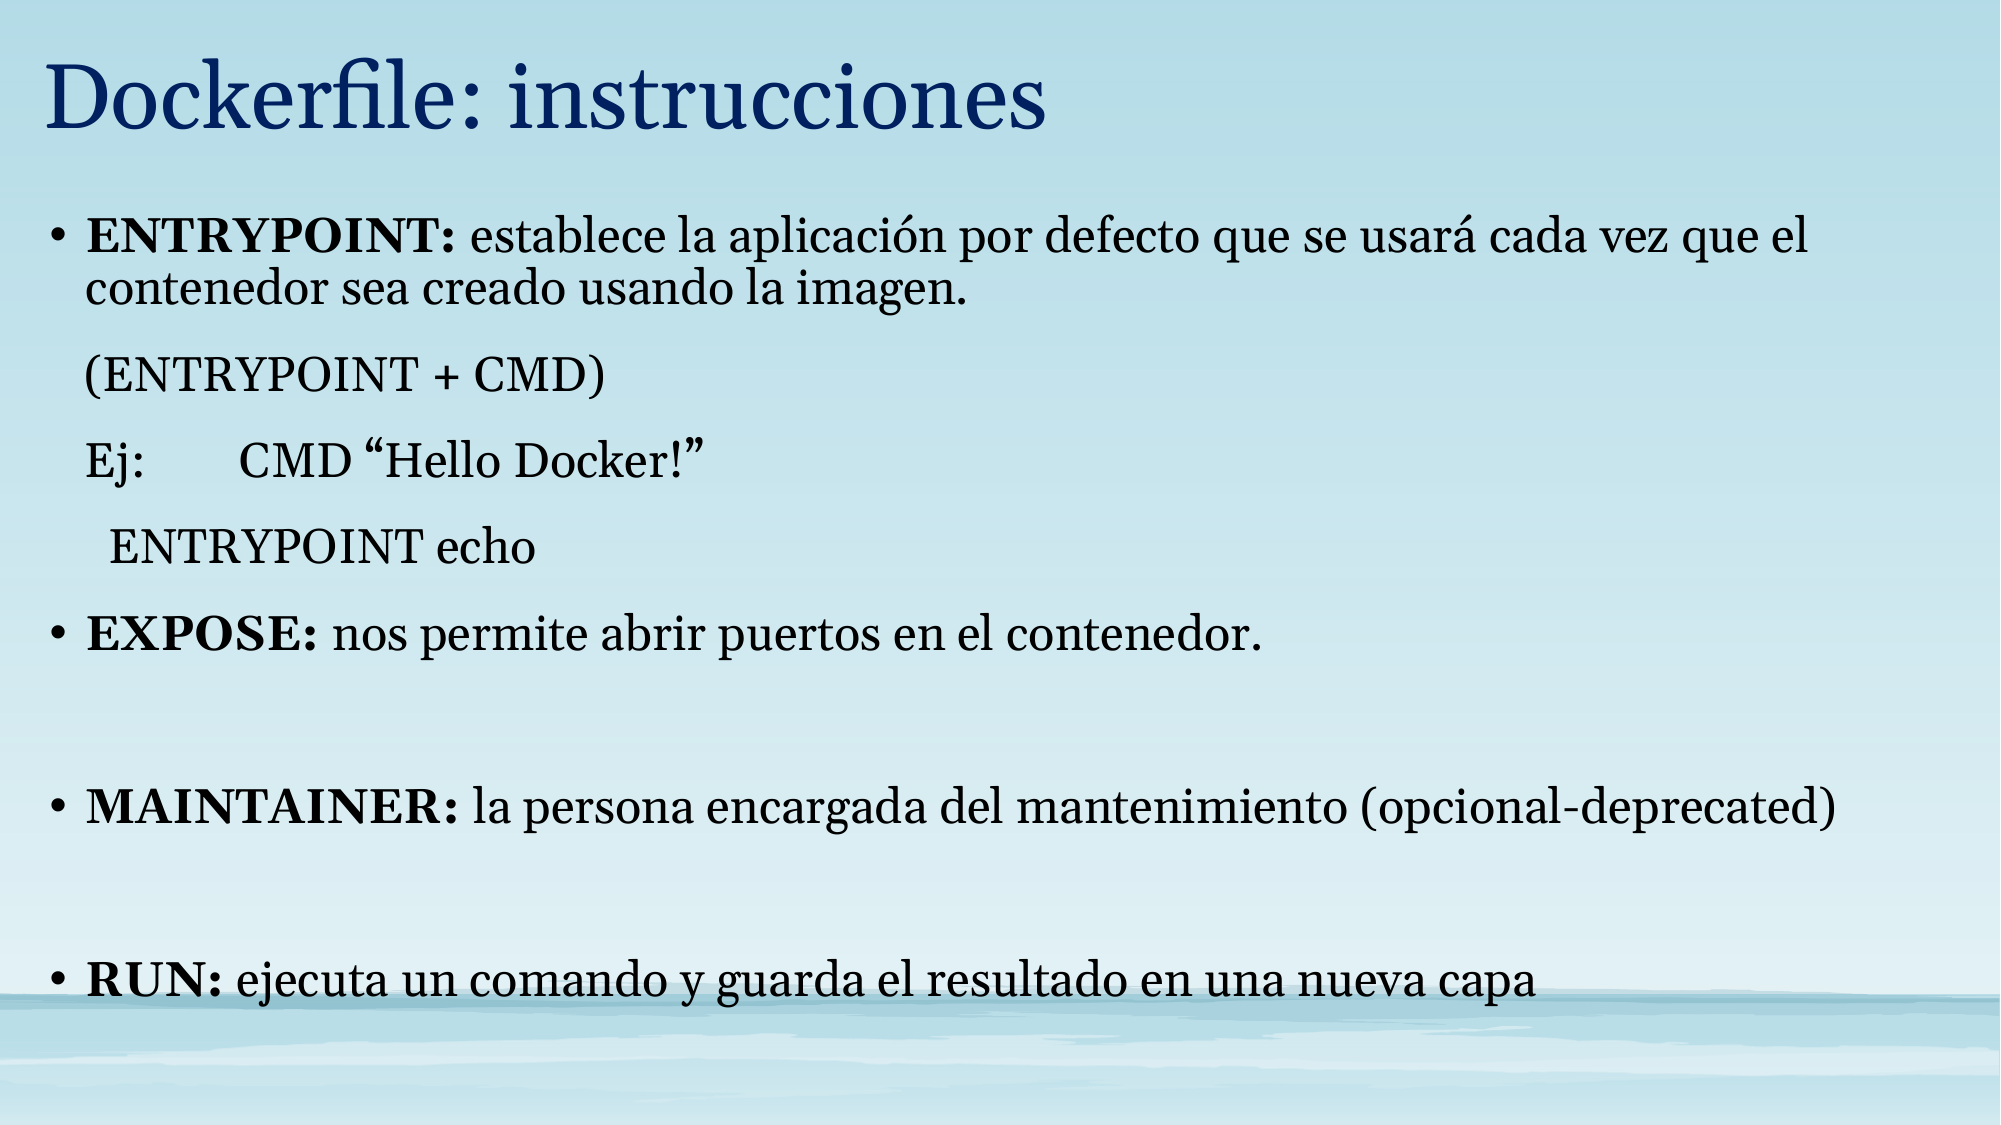

Dockerfile: instrucciones
ENTRYPOINT: establece la aplicación por defecto que se usará cada vez que el contenedor sea creado usando la imagen.
   (ENTRYPOINT + CMD)
   Ej:        CMD “Hello Docker!”
	     ENTRYPOINT echo
EXPOSE: nos permite abrir puertos en el contenedor.

MAINTAINER: la persona encargada del mantenimiento (opcional-deprecated)

RUN: ejecuta un comando y guarda el resultado en una nueva capa